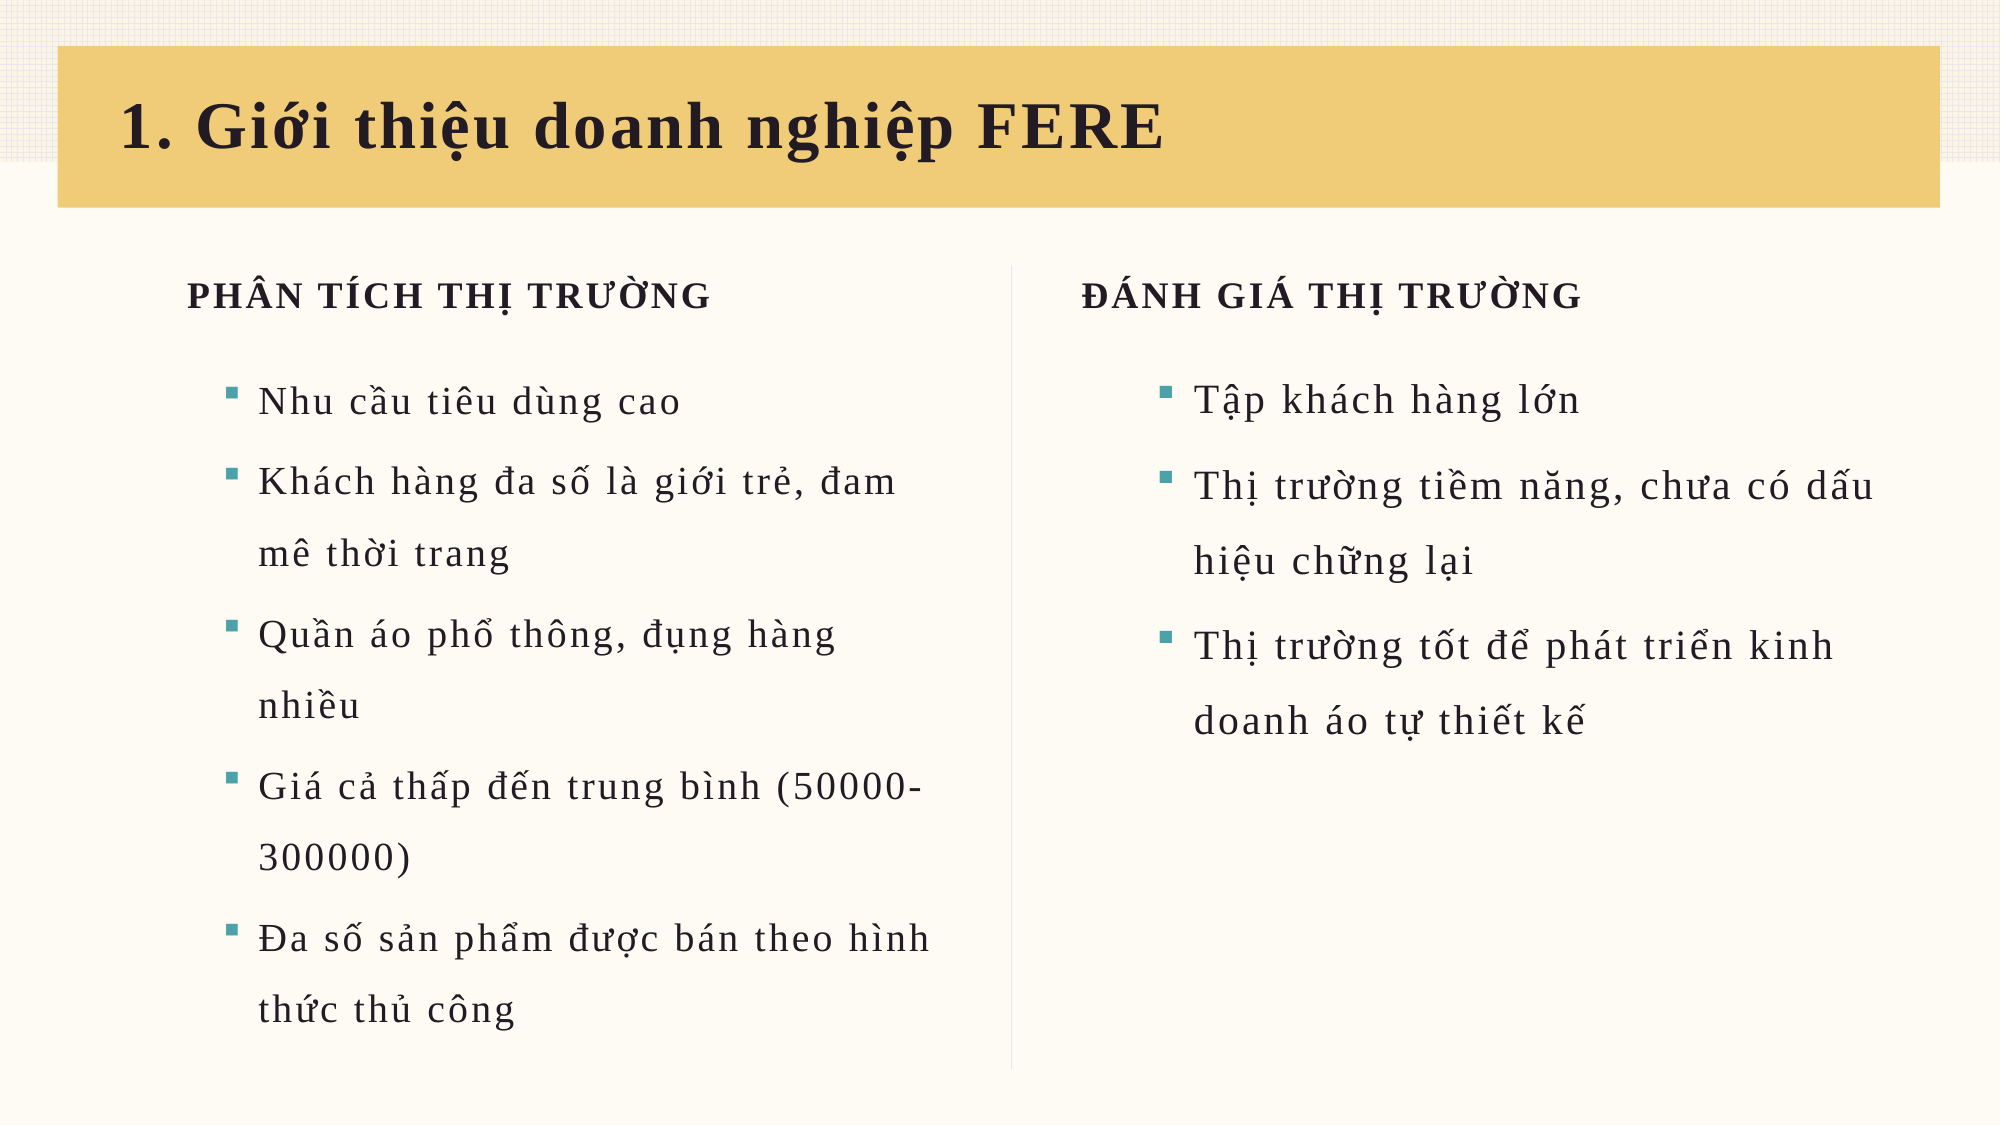

# 1. Giới thiệu doanh nghiệp FERE
Đánh giá thị trường
Phân tích thị trường
Tập khách hàng lớn
Thị trường tiềm năng, chưa có dấu hiệu chững lại
Thị trường tốt để phát triển kinh doanh áo tự thiết kế

Nhu cầu tiêu dùng cao
Khách hàng đa số là giới trẻ, đam mê thời trang
Quần áo phổ thông, đụng hàng nhiều
Giá cả thấp đến trung bình (50000-300000)
Đa số sản phẩm được bán theo hình thức thủ công